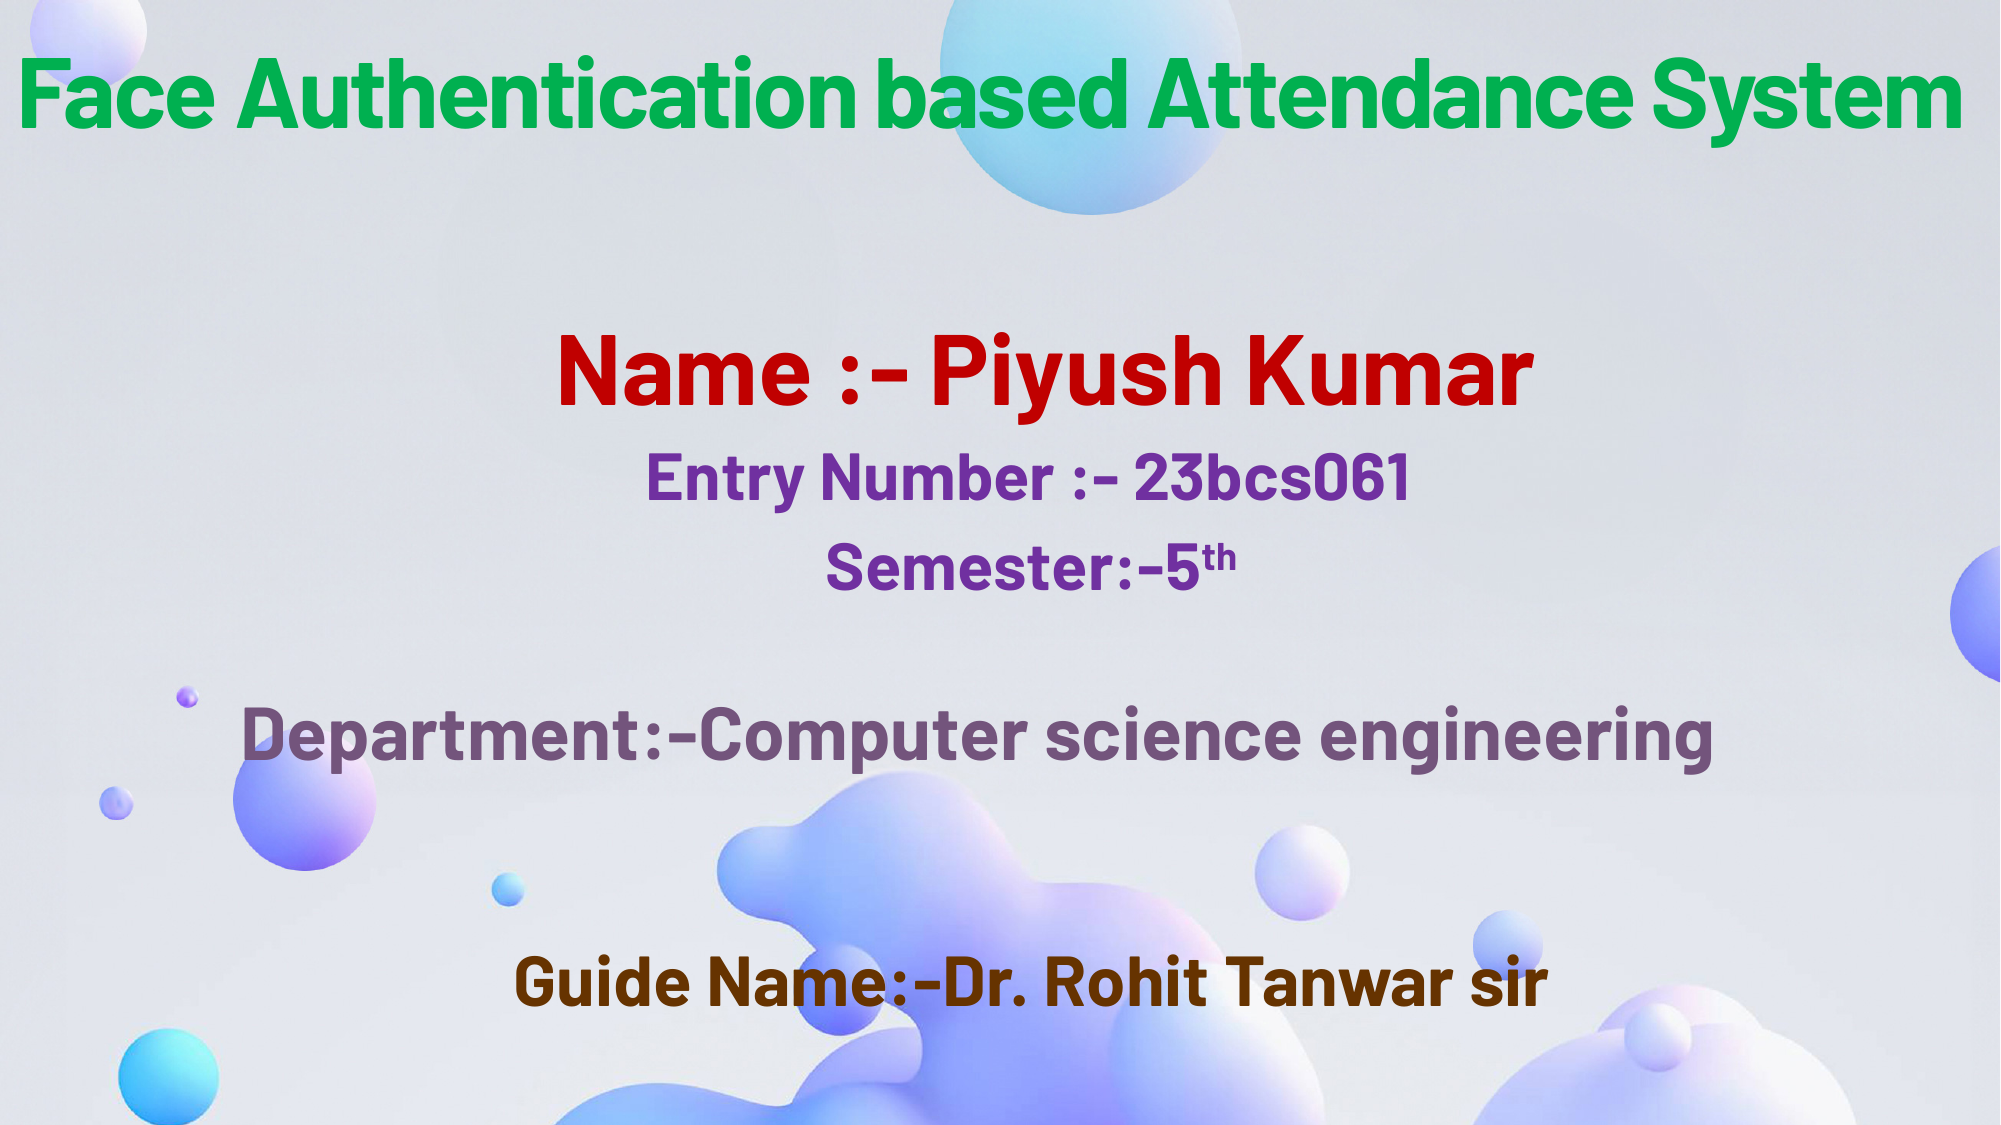

# Face Authentication based Attendance System
                                 Name :- Piyush Kumar
                                       Entry Number :- 23bcs061
                                                   Semester:-5th

            Department:-Computer science engineering
        Guide Name:-Dr. Rohit Tanwar sir